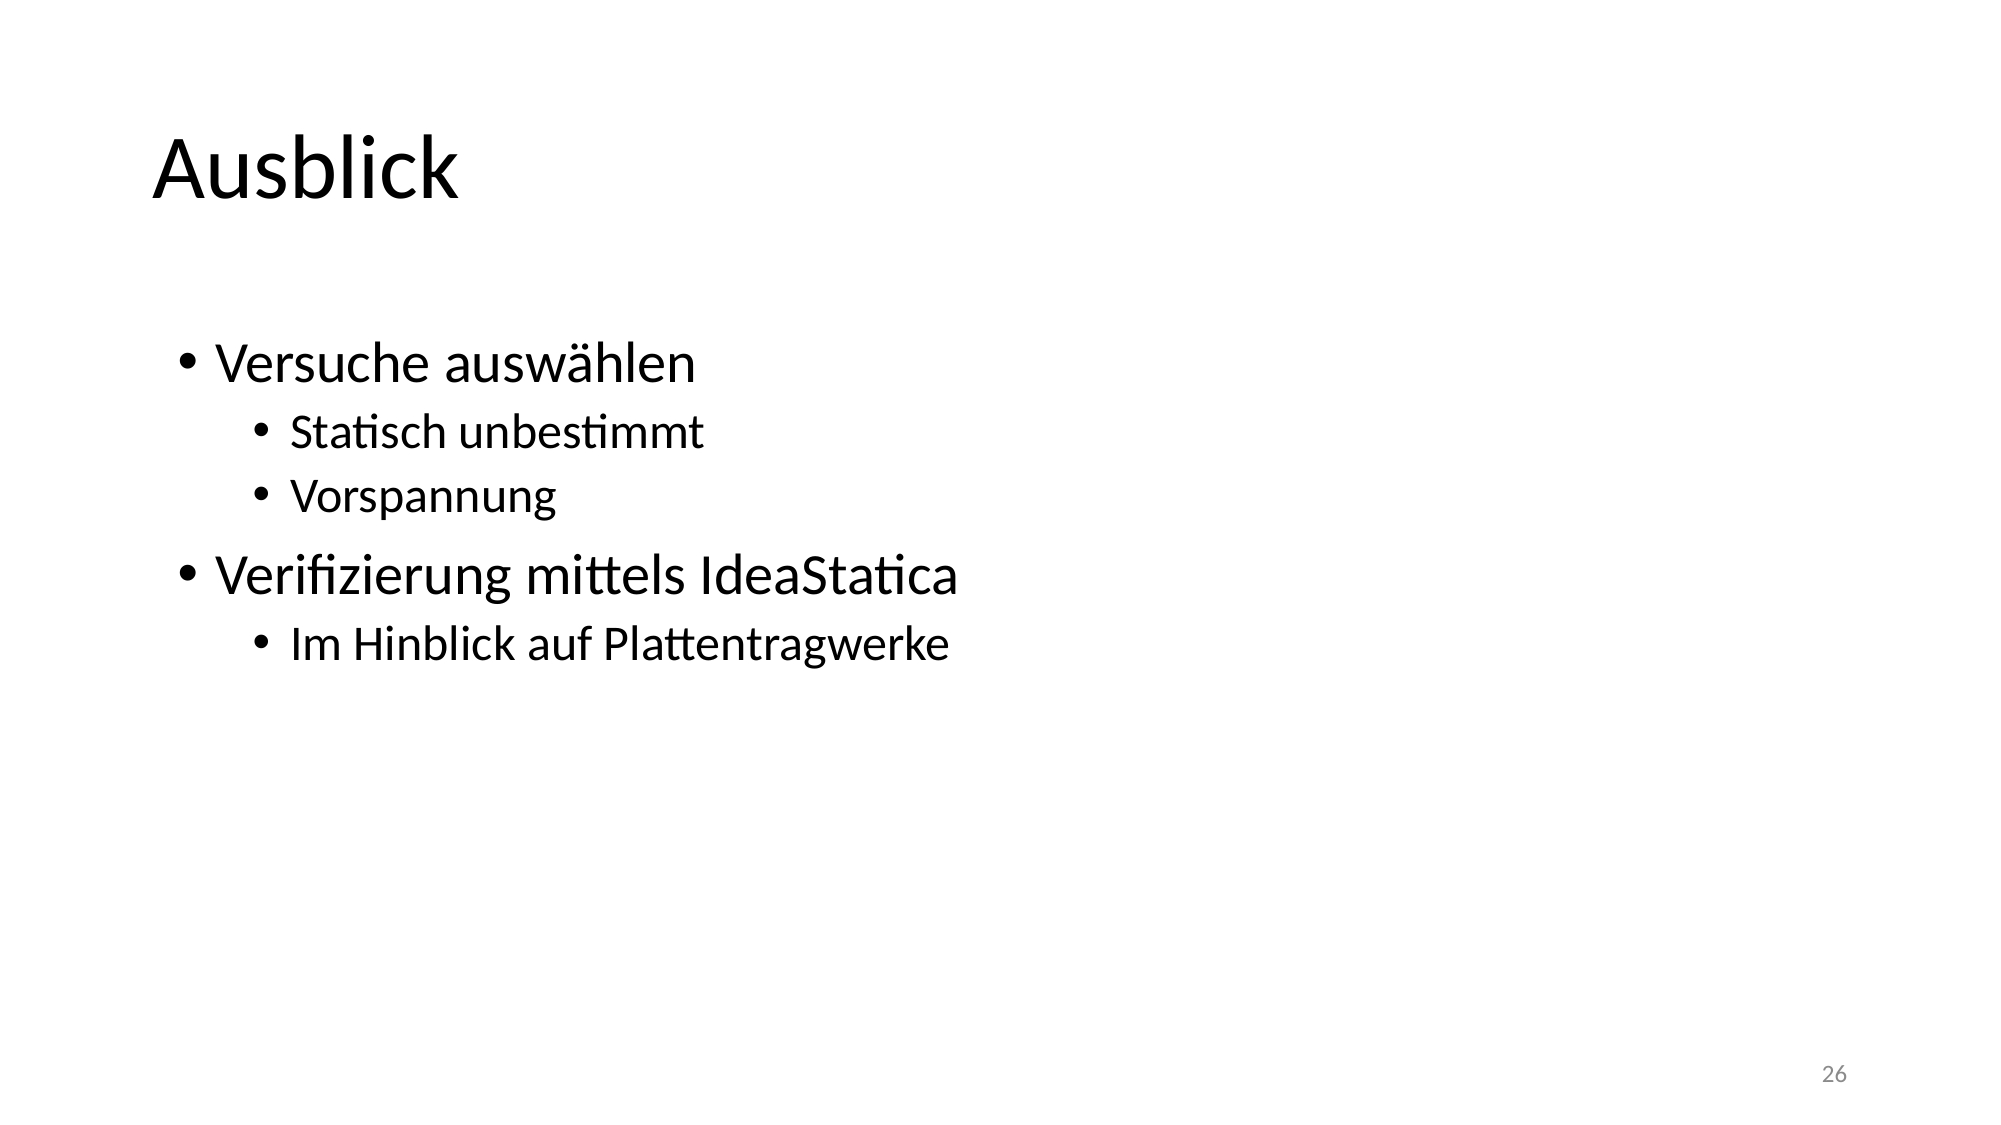

# Ausblick

Versuche auswählen
Statisch unbestimmt
Vorspannung
Verifizierung mittels IdeaStatica
Im Hinblick auf Plattentragwerke
26